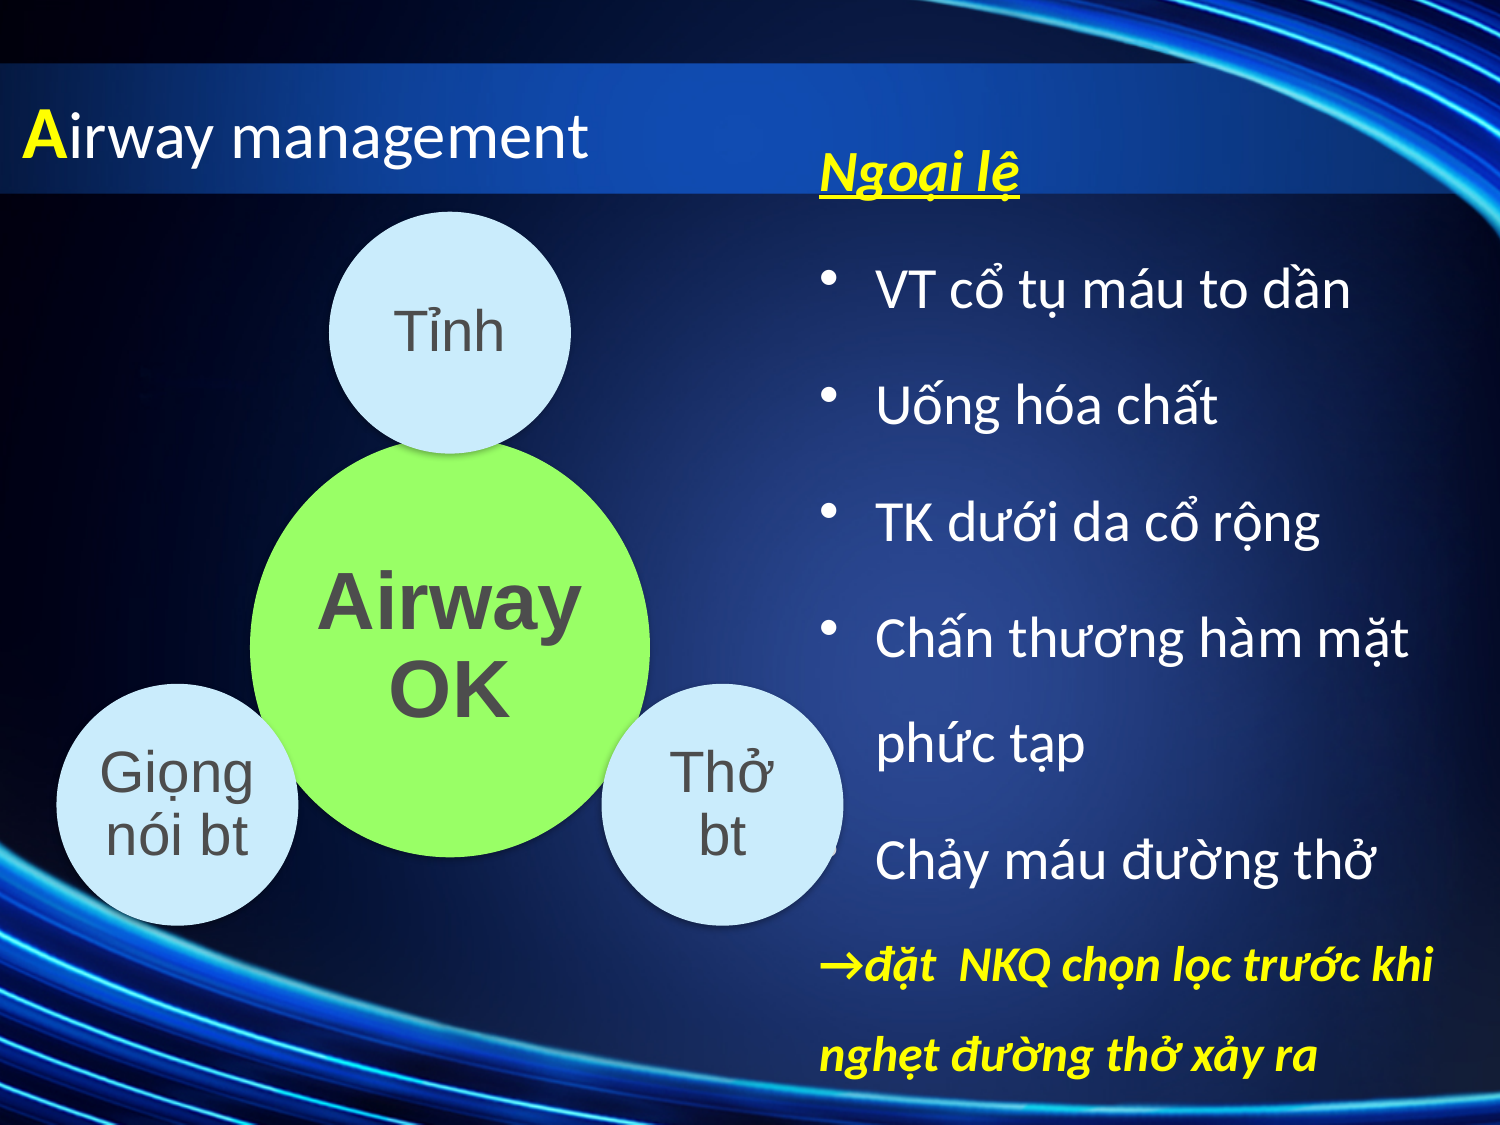

# Airway management
Ngoại lệ
VT cổ tụ máu to dần
Uống hóa chất
TK dưới da cổ rộng
Chấn thương hàm mặt phức tạp
Chảy máu đường thở
→đặt  NKQ chọn lọc trước khi nghẹt đường thở xảy ra
Airway OK
Tỉnh
Thở bt
Giọng nói bt